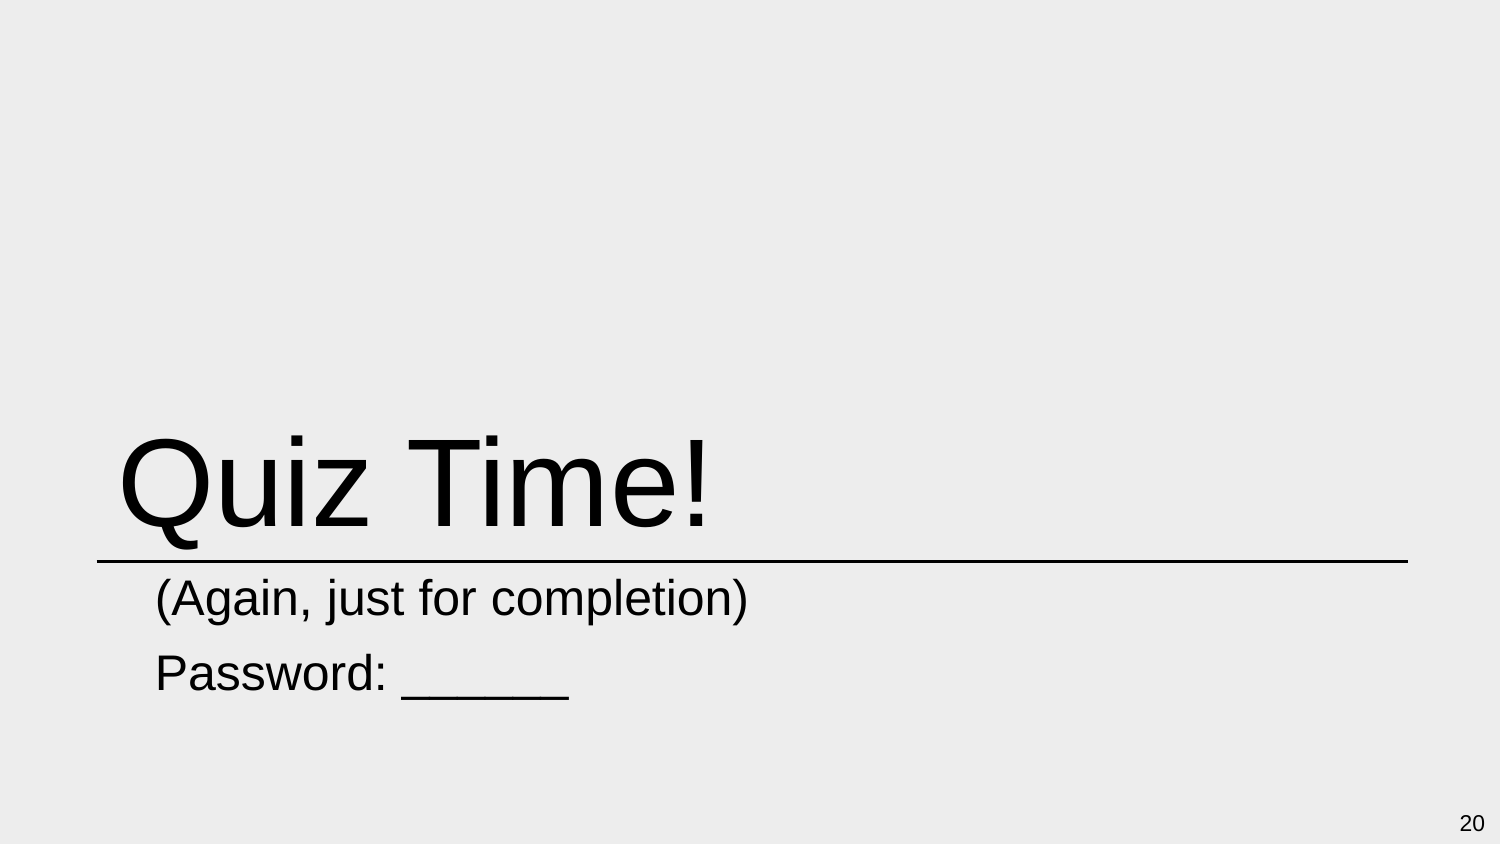

# Quiz Time!
(Again, just for completion)
Password: ______
20